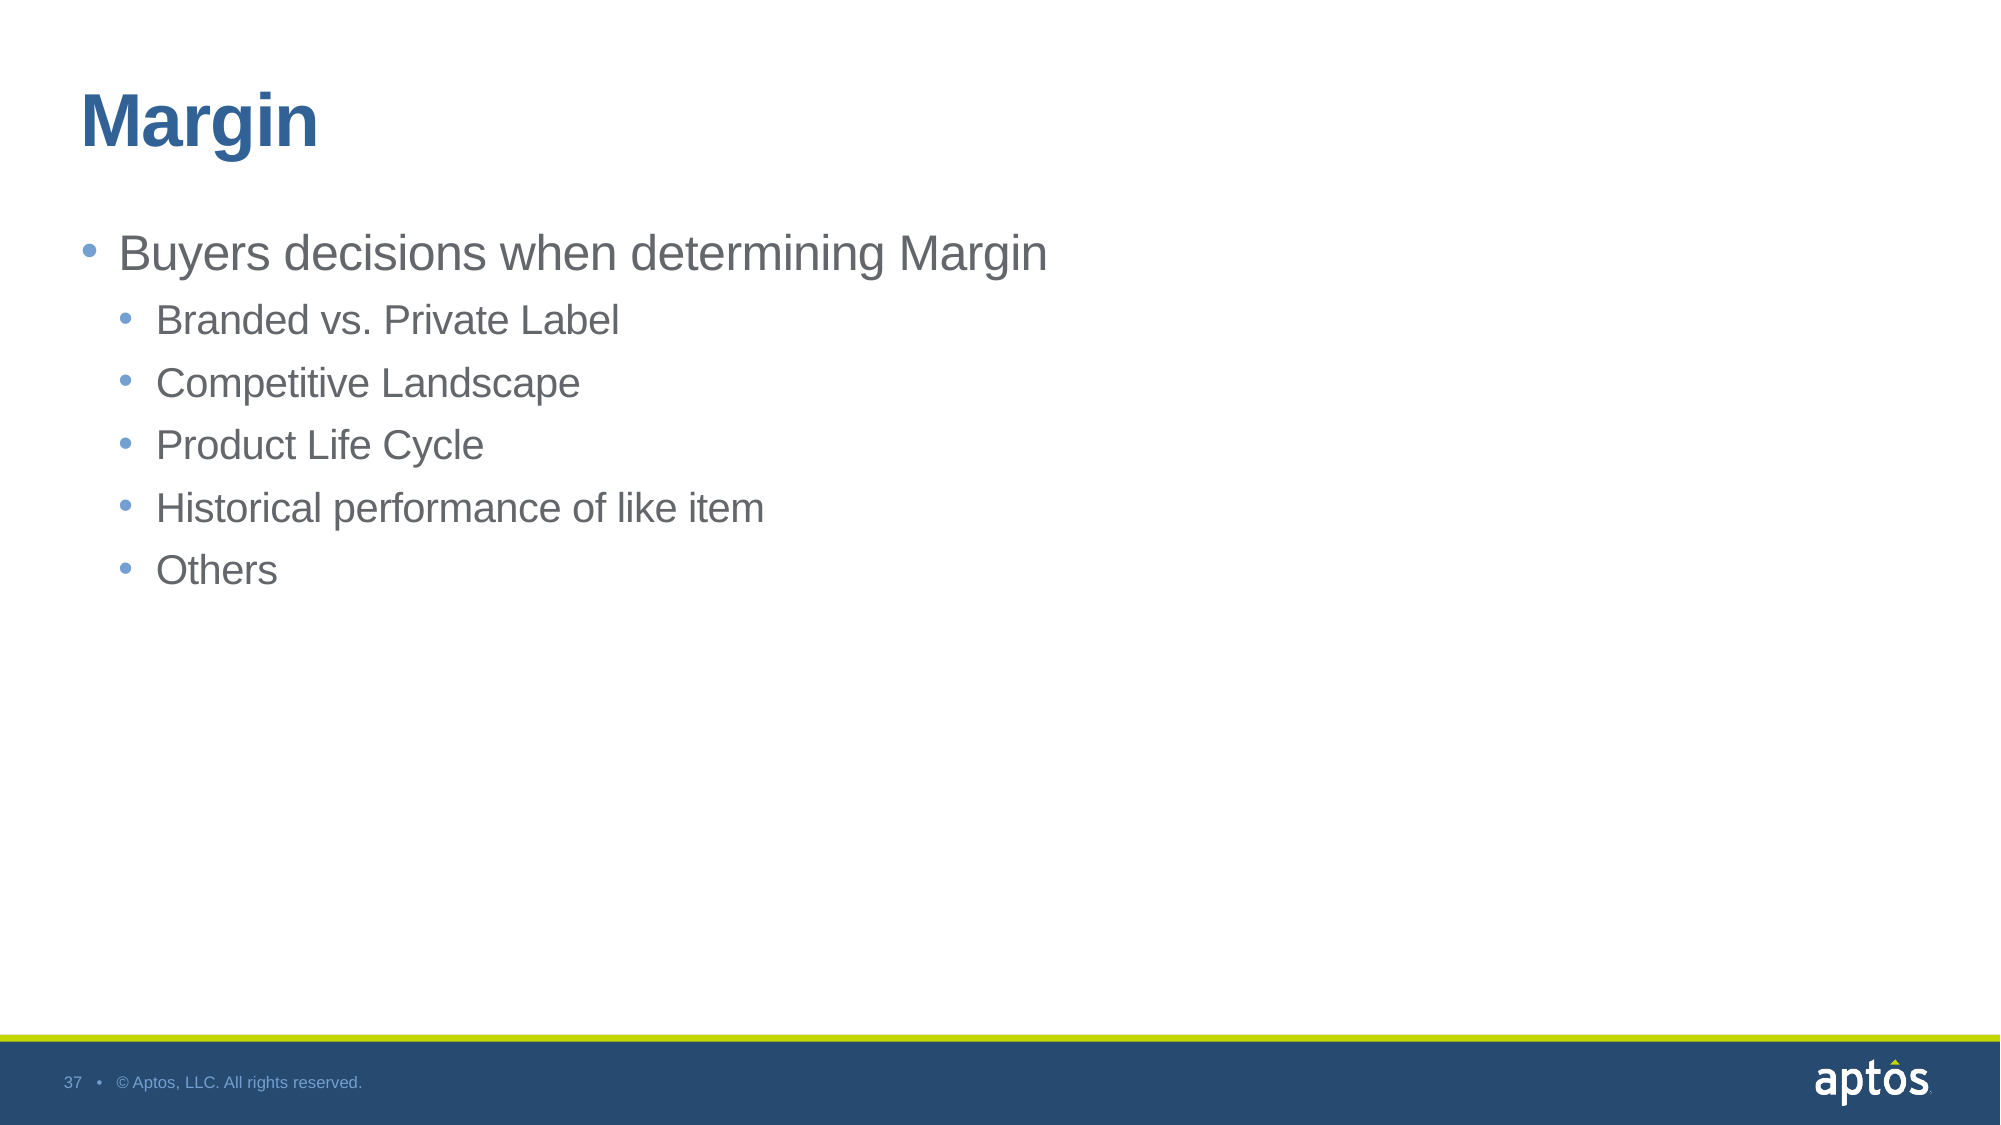

# Margin
Buyers decisions when determining Margin
Branded vs. Private Label
Competitive Landscape
Product Life Cycle
Historical performance of like item
Others